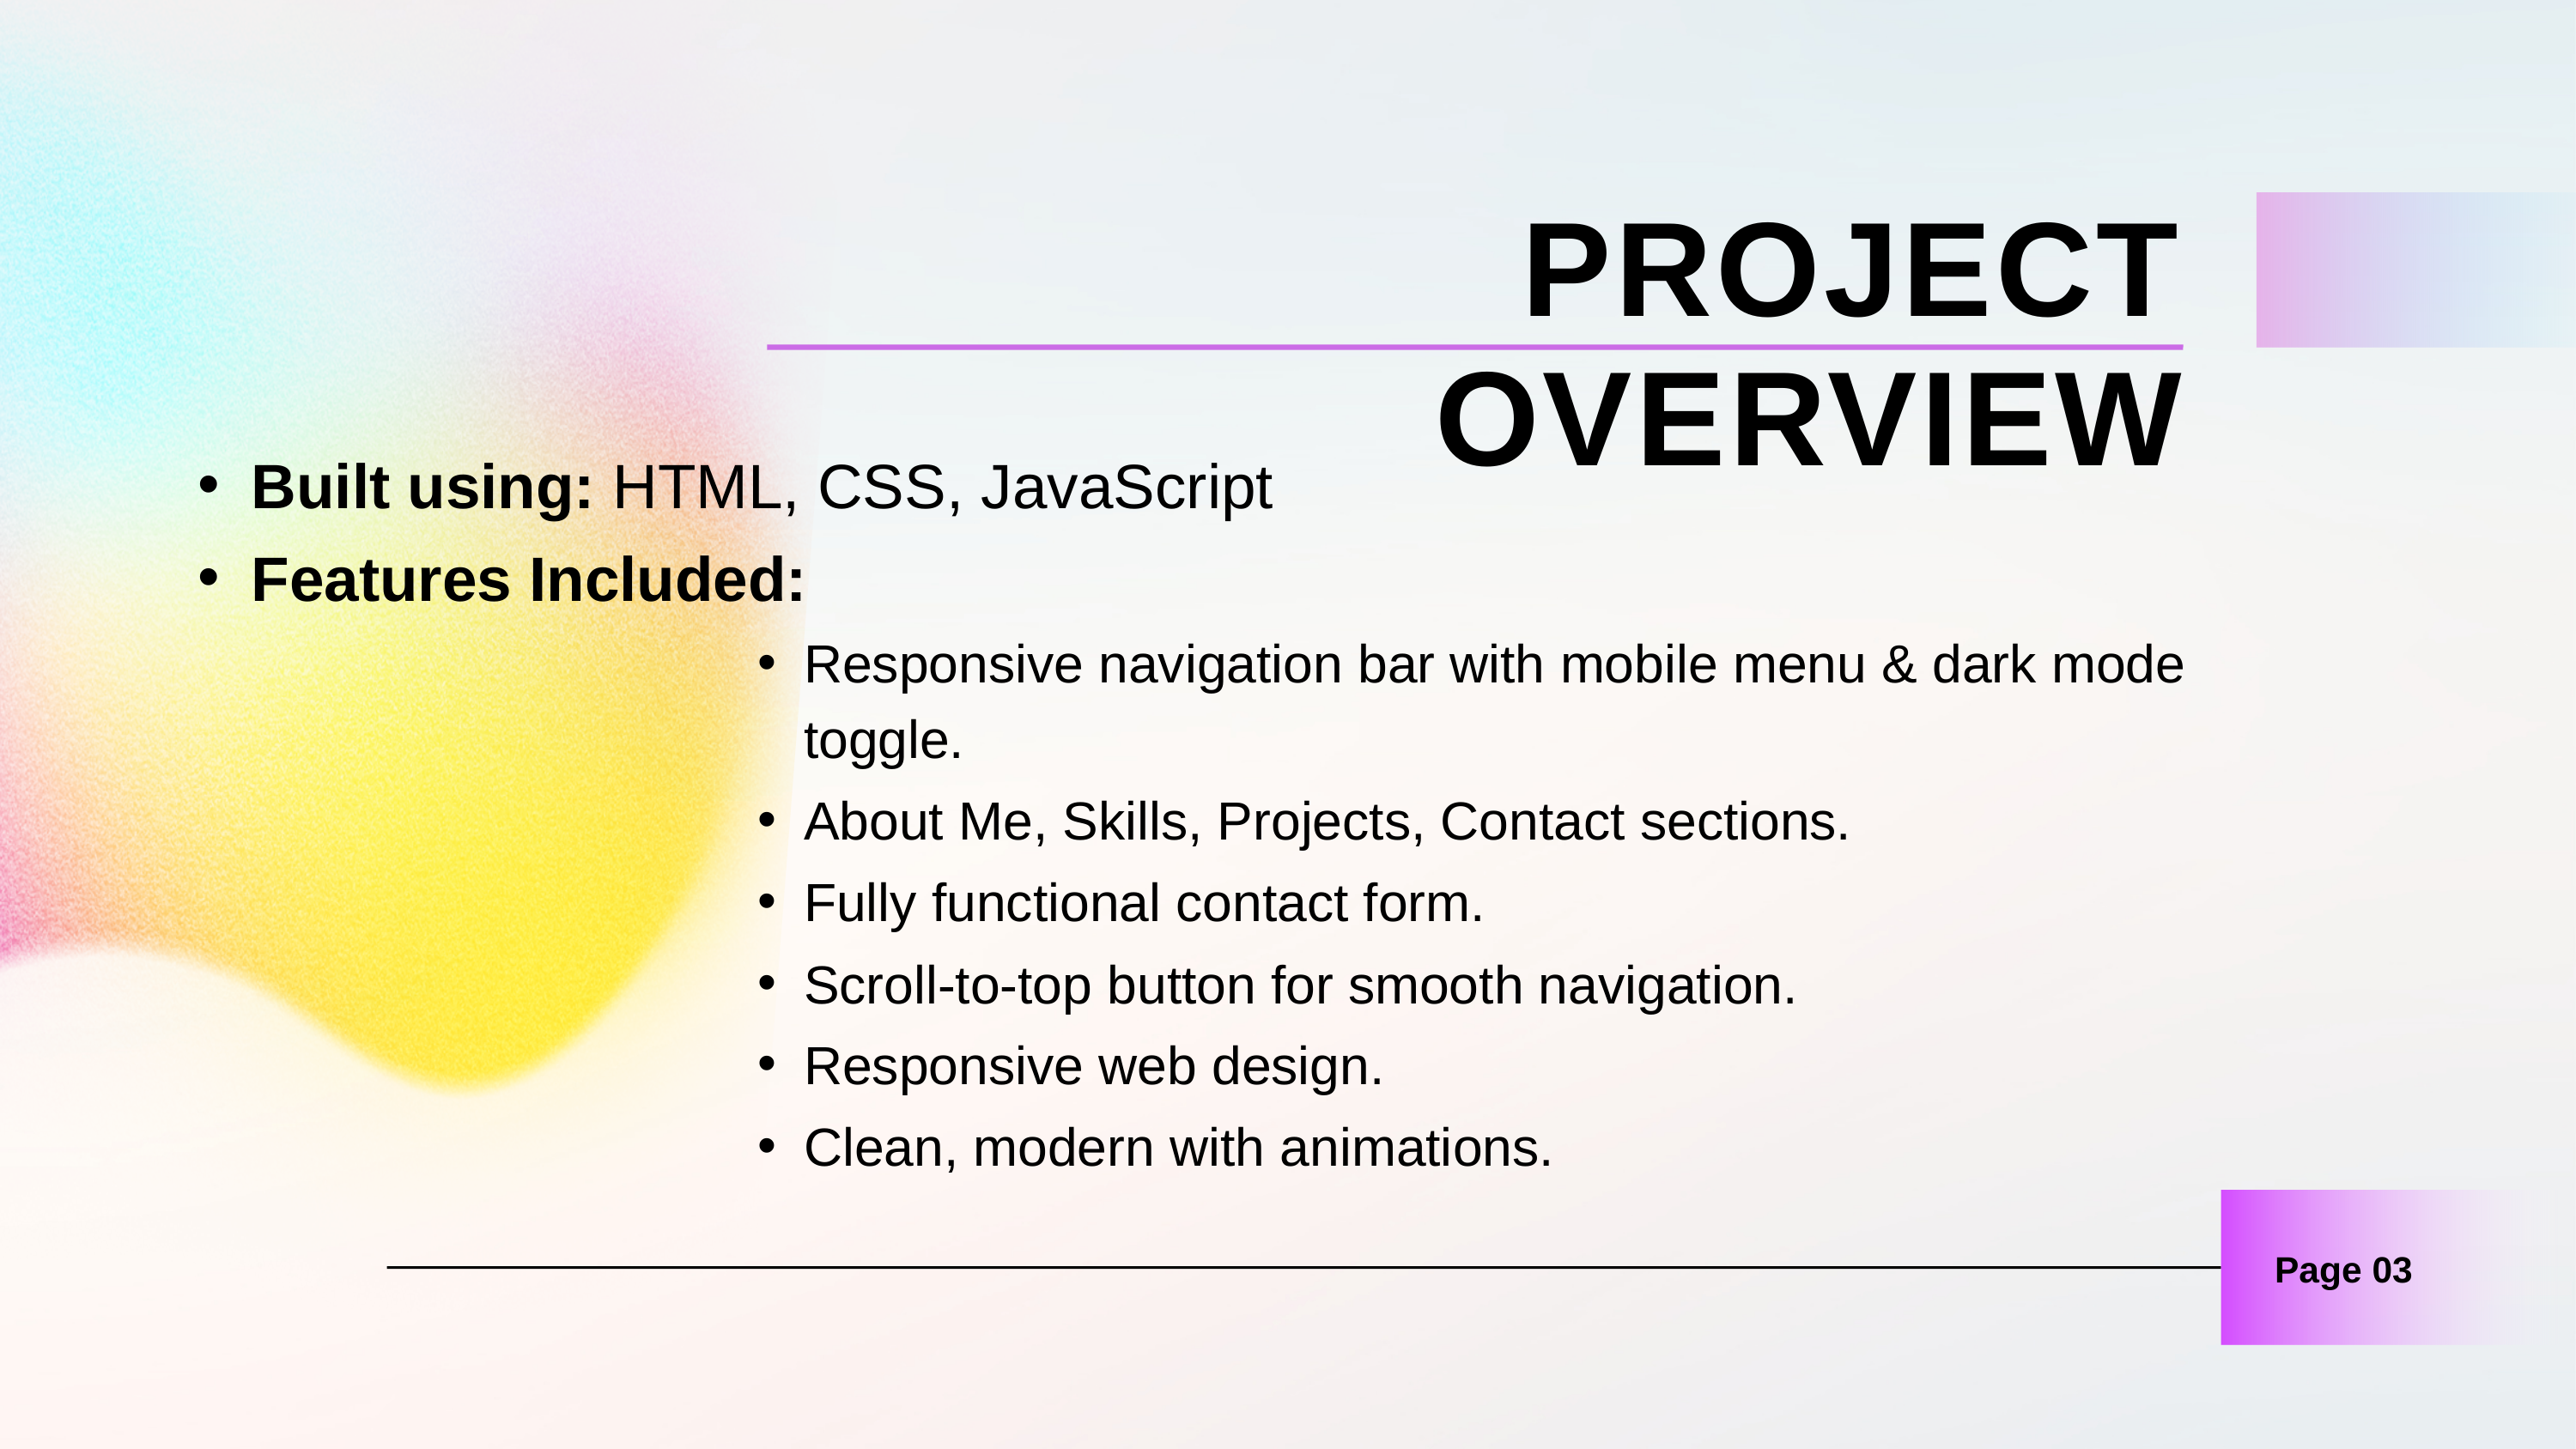

PROJECT OVERVIEW

Built using: HTML, CSS, JavaScript
Features Included:
Responsive navigation bar with mobile menu & dark mode toggle.
About Me, Skills, Projects, Contact sections.
Fully functional contact form.
Scroll-to-top button for smooth navigation.
Responsive web design.
Clean, modern with animations.

Page 03